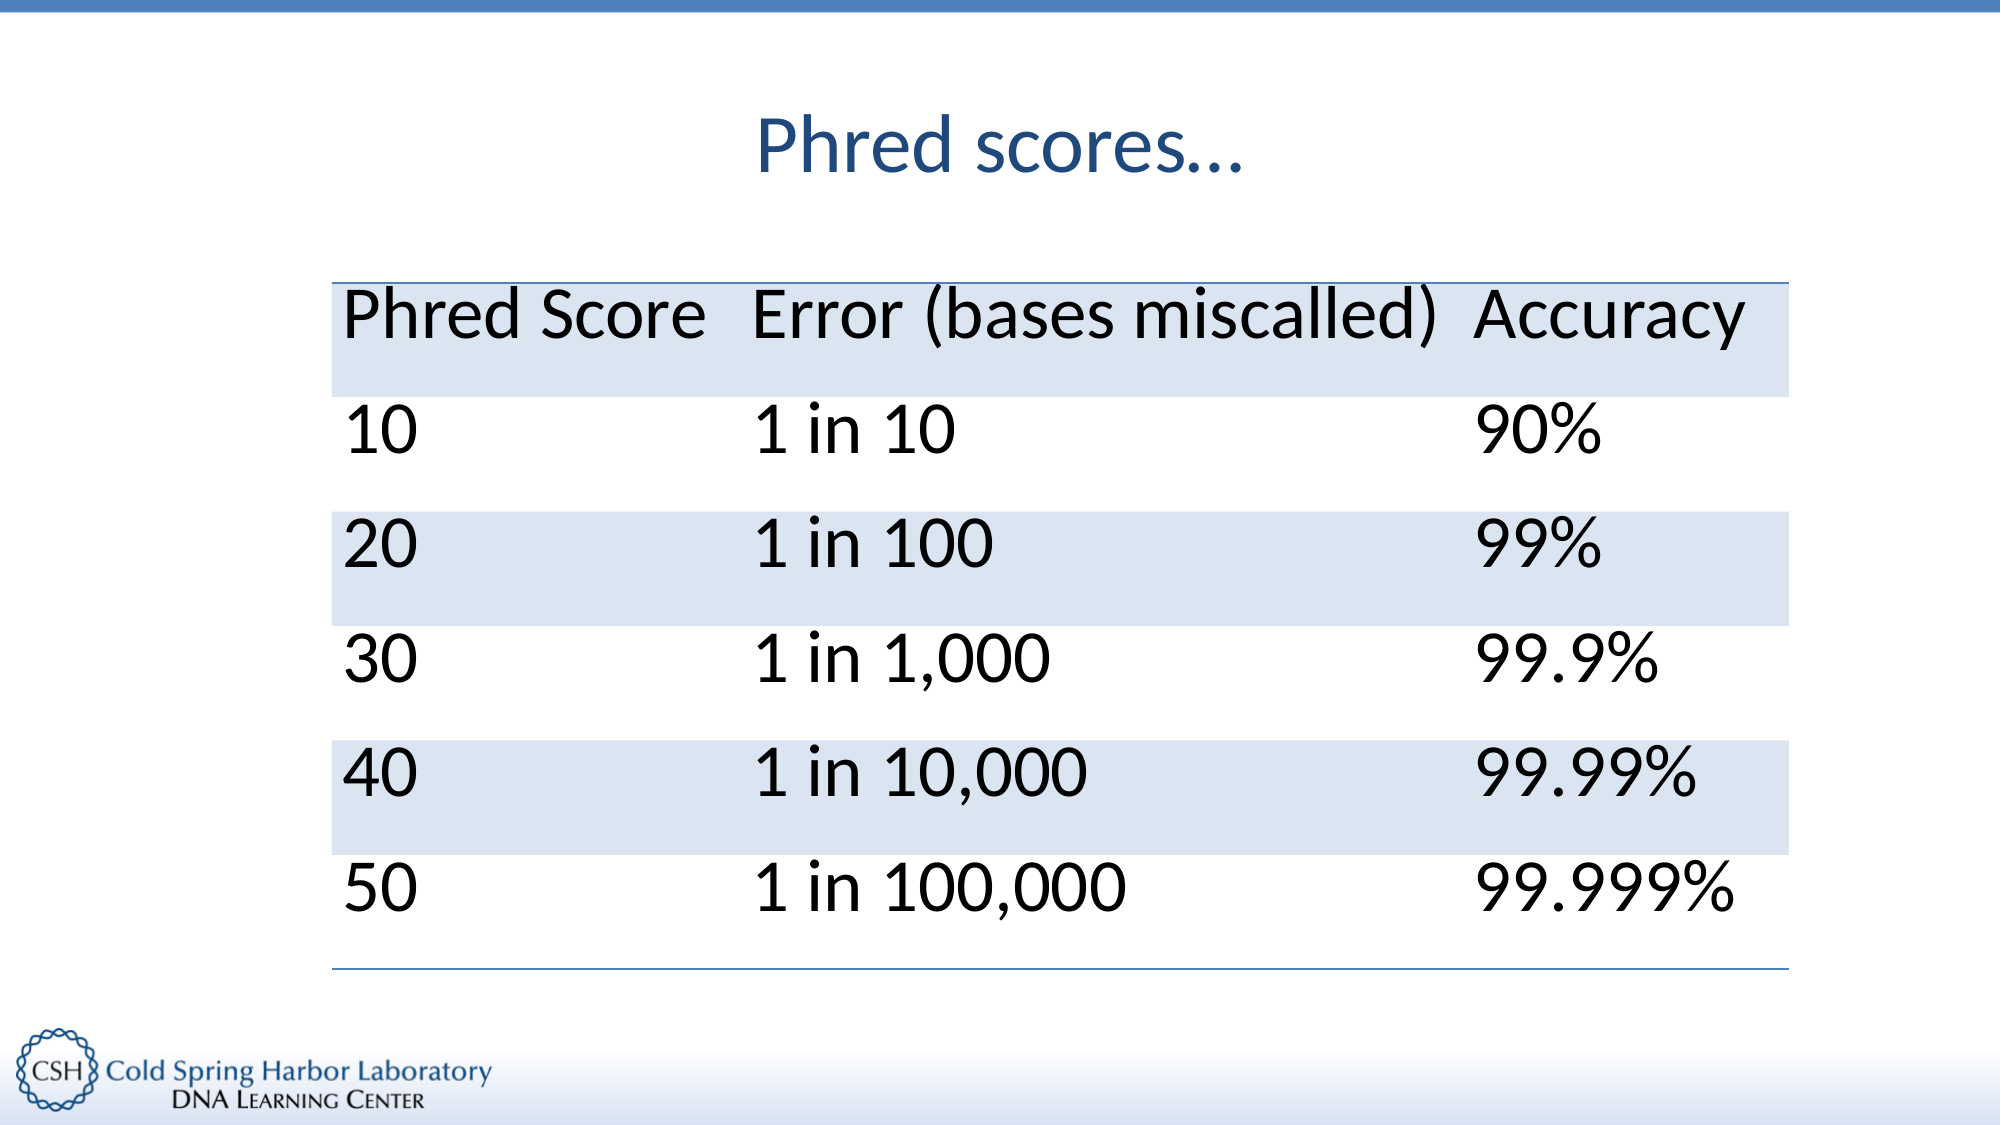

# Phred scores…
| Phred Score | Error (bases miscalled) | Accuracy |
| --- | --- | --- |
| 10 | 1 in 10 | 90% |
| 20 | 1 in 100 | 99% |
| 30 | 1 in 1,000 | 99.9% |
| 40 | 1 in 10,000 | 99.99% |
| 50 | 1 in 100,000 | 99.999% |